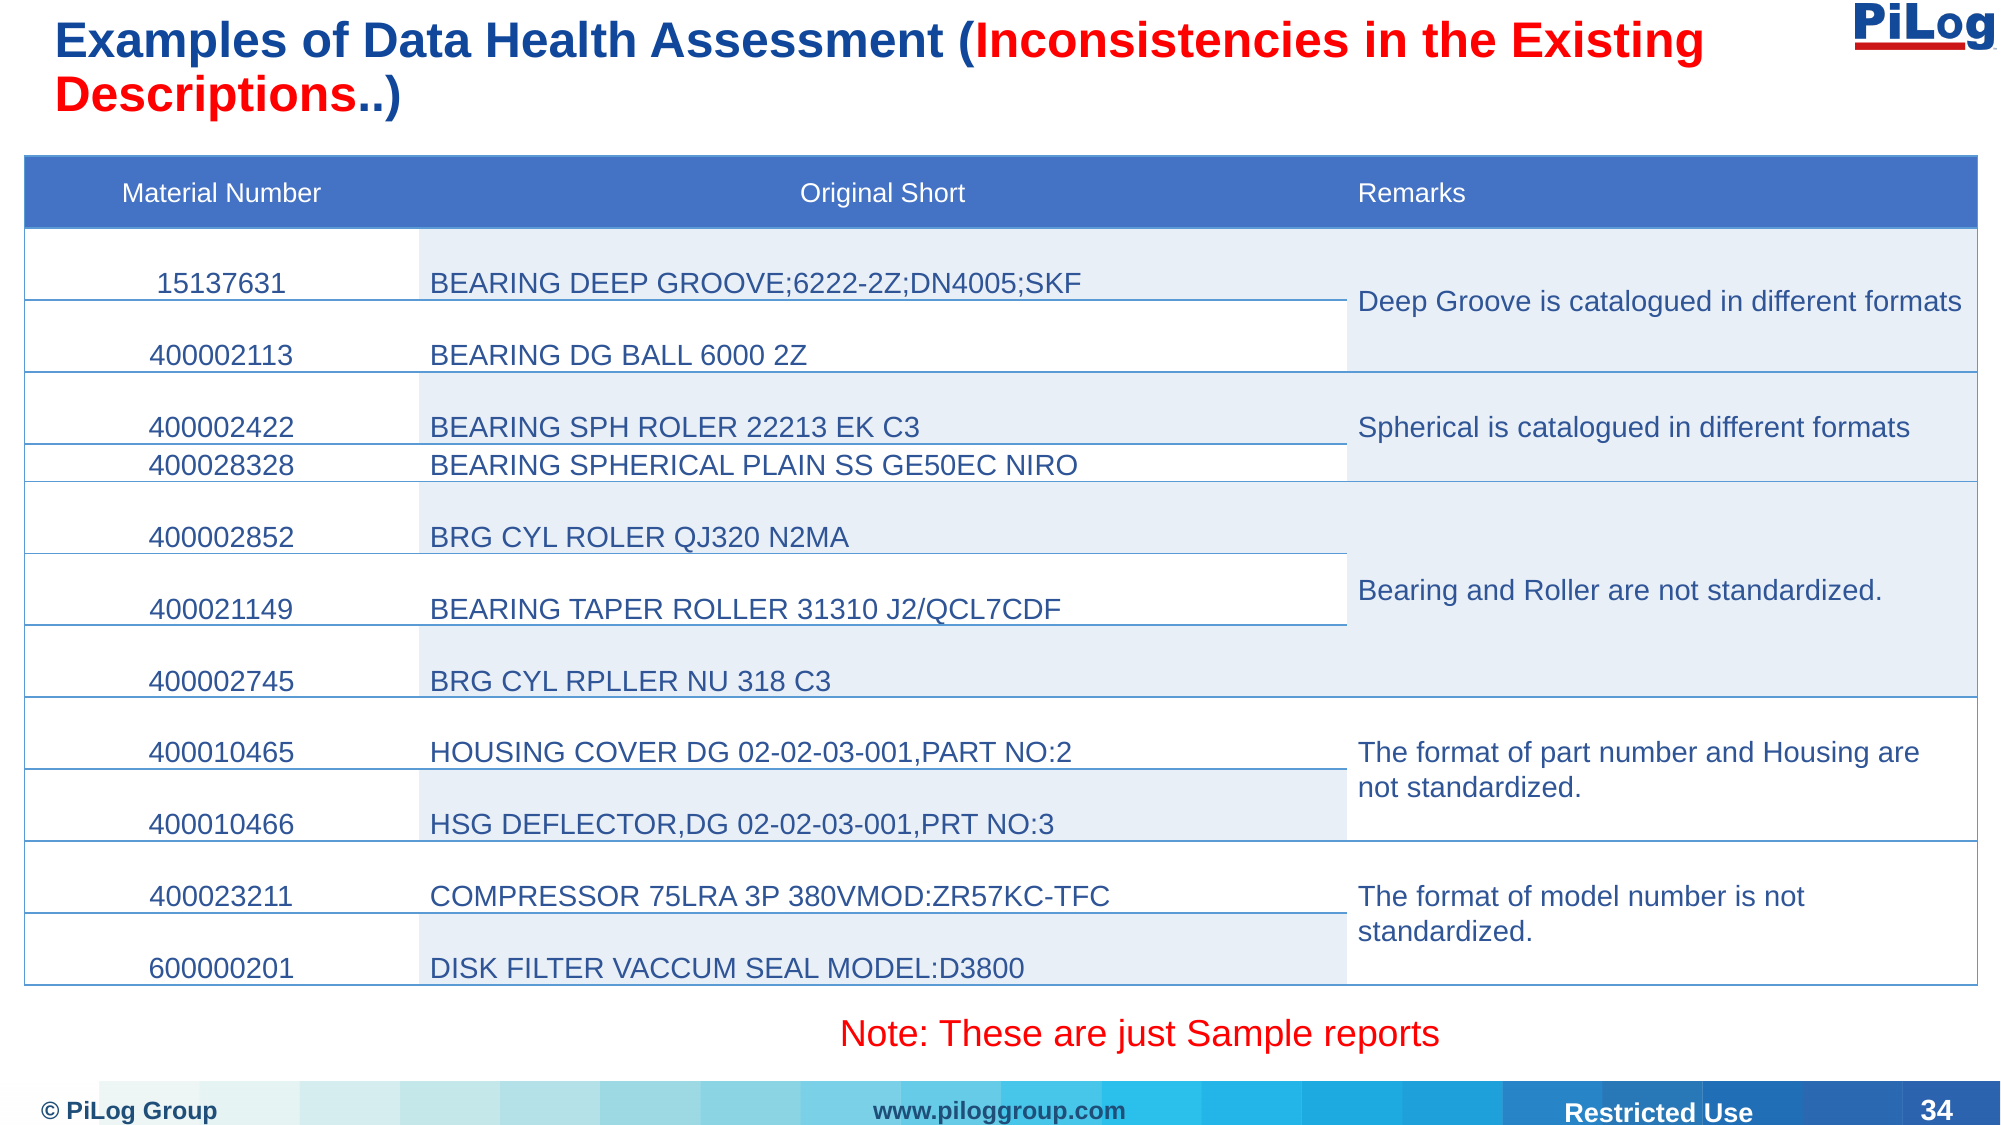

# Examples of Data Health Assessment (Inconsistencies in the Existing Descriptions..)
| Material Number | Original Short | Remarks |
| --- | --- | --- |
| 15137631 | BEARING DEEP GROOVE;6222-2Z;DN4005;SKF | Deep Groove is catalogued in different formats |
| 400002113 | BEARING DG BALL 6000 2Z |  |
| 400002422 | BEARING SPH ROLER 22213 EK C3 | Spherical is catalogued in different formats |
| 400028328 | BEARING SPHERICAL PLAIN SS GE50EC NIRO |  |
| 400002852 | BRG CYL ROLER QJ320 N2MA | Bearing and Roller are not standardized. |
| 400021149 | BEARING TAPER ROLLER 31310 J2/QCL7CDF |  |
| 400002745 | BRG CYL RPLLER NU 318 C3 |  |
| 400010465 | HOUSING COVER DG 02-02-03-001,PART NO:2 | The format of part number and Housing are not standardized. |
| 400010466 | HSG DEFLECTOR,DG 02-02-03-001,PRT NO:3 |  |
| 400023211 | COMPRESSOR 75LRA 3P 380VMOD:ZR57KC-TFC | The format of model number is not standardized. |
| 600000201 | DISK FILTER VACCUM SEAL MODEL:D3800 |  |
Note: These are just Sample reports
© PiLog Group
www.piloggroup.com
34
Restricted Use